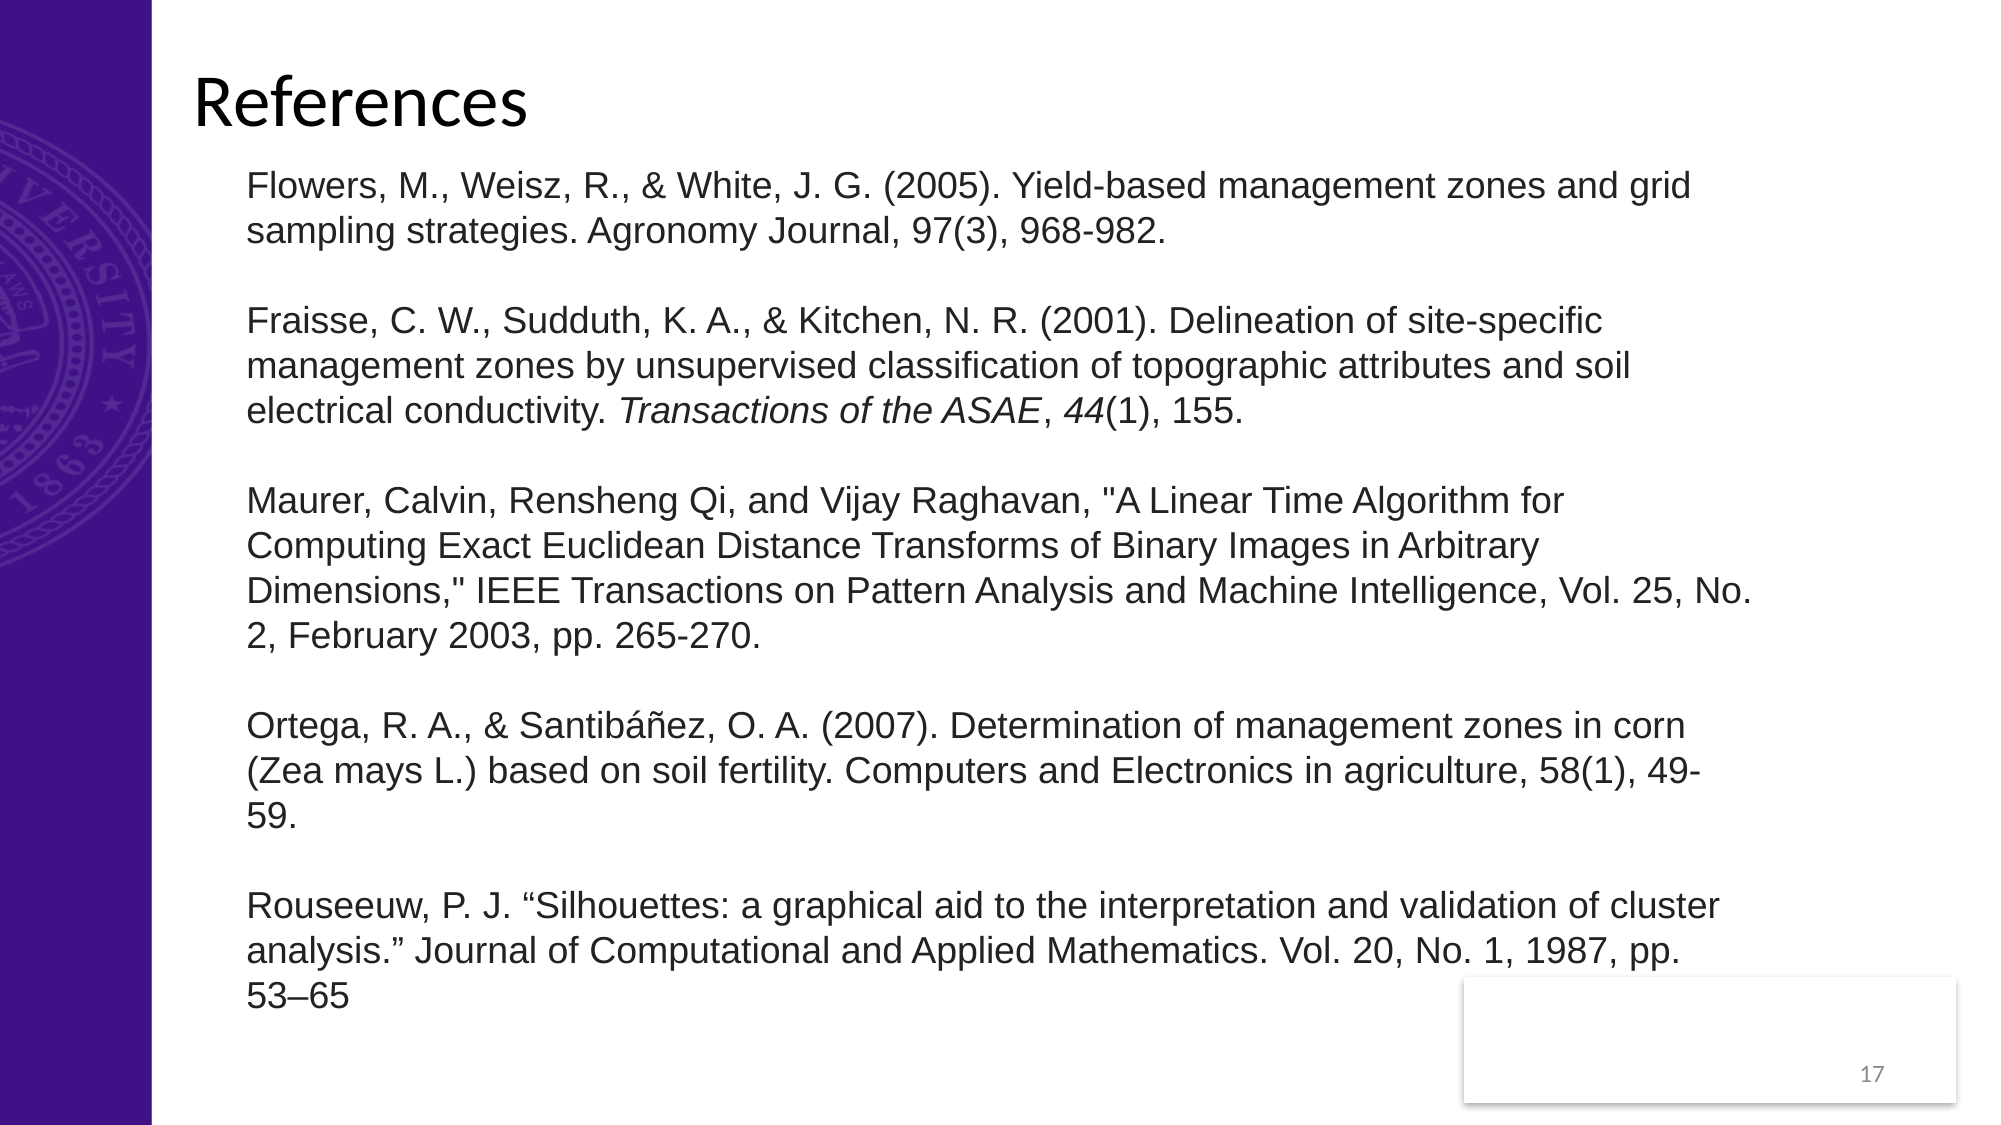

References
Flowers, M., Weisz, R., & White, J. G. (2005). Yield-based management zones and grid sampling strategies. Agronomy Journal, 97(3), 968-982.

Fraisse, C. W., Sudduth, K. A., & Kitchen, N. R. (2001). Delineation of site-specific management zones by unsupervised classification of topographic attributes and soil electrical conductivity. Transactions of the ASAE, 44(1), 155.

Maurer, Calvin, Rensheng Qi, and Vijay Raghavan, "A Linear Time Algorithm for Computing Exact Euclidean Distance Transforms of Binary Images in Arbitrary Dimensions," IEEE Transactions on Pattern Analysis and Machine Intelligence, Vol. 25, No. 2, February 2003, pp. 265-270.

Ortega, R. A., & Santibáñez, O. A. (2007). Determination of management zones in corn (Zea mays L.) based on soil fertility. Computers and Electronics in agriculture, 58(1), 49-59.

Rouseeuw, P. J. “Silhouettes: a graphical aid to the interpretation and validation of cluster analysis.” Journal of Computational and Applied Mathematics. Vol. 20, No. 1, 1987, pp. 53–65
17